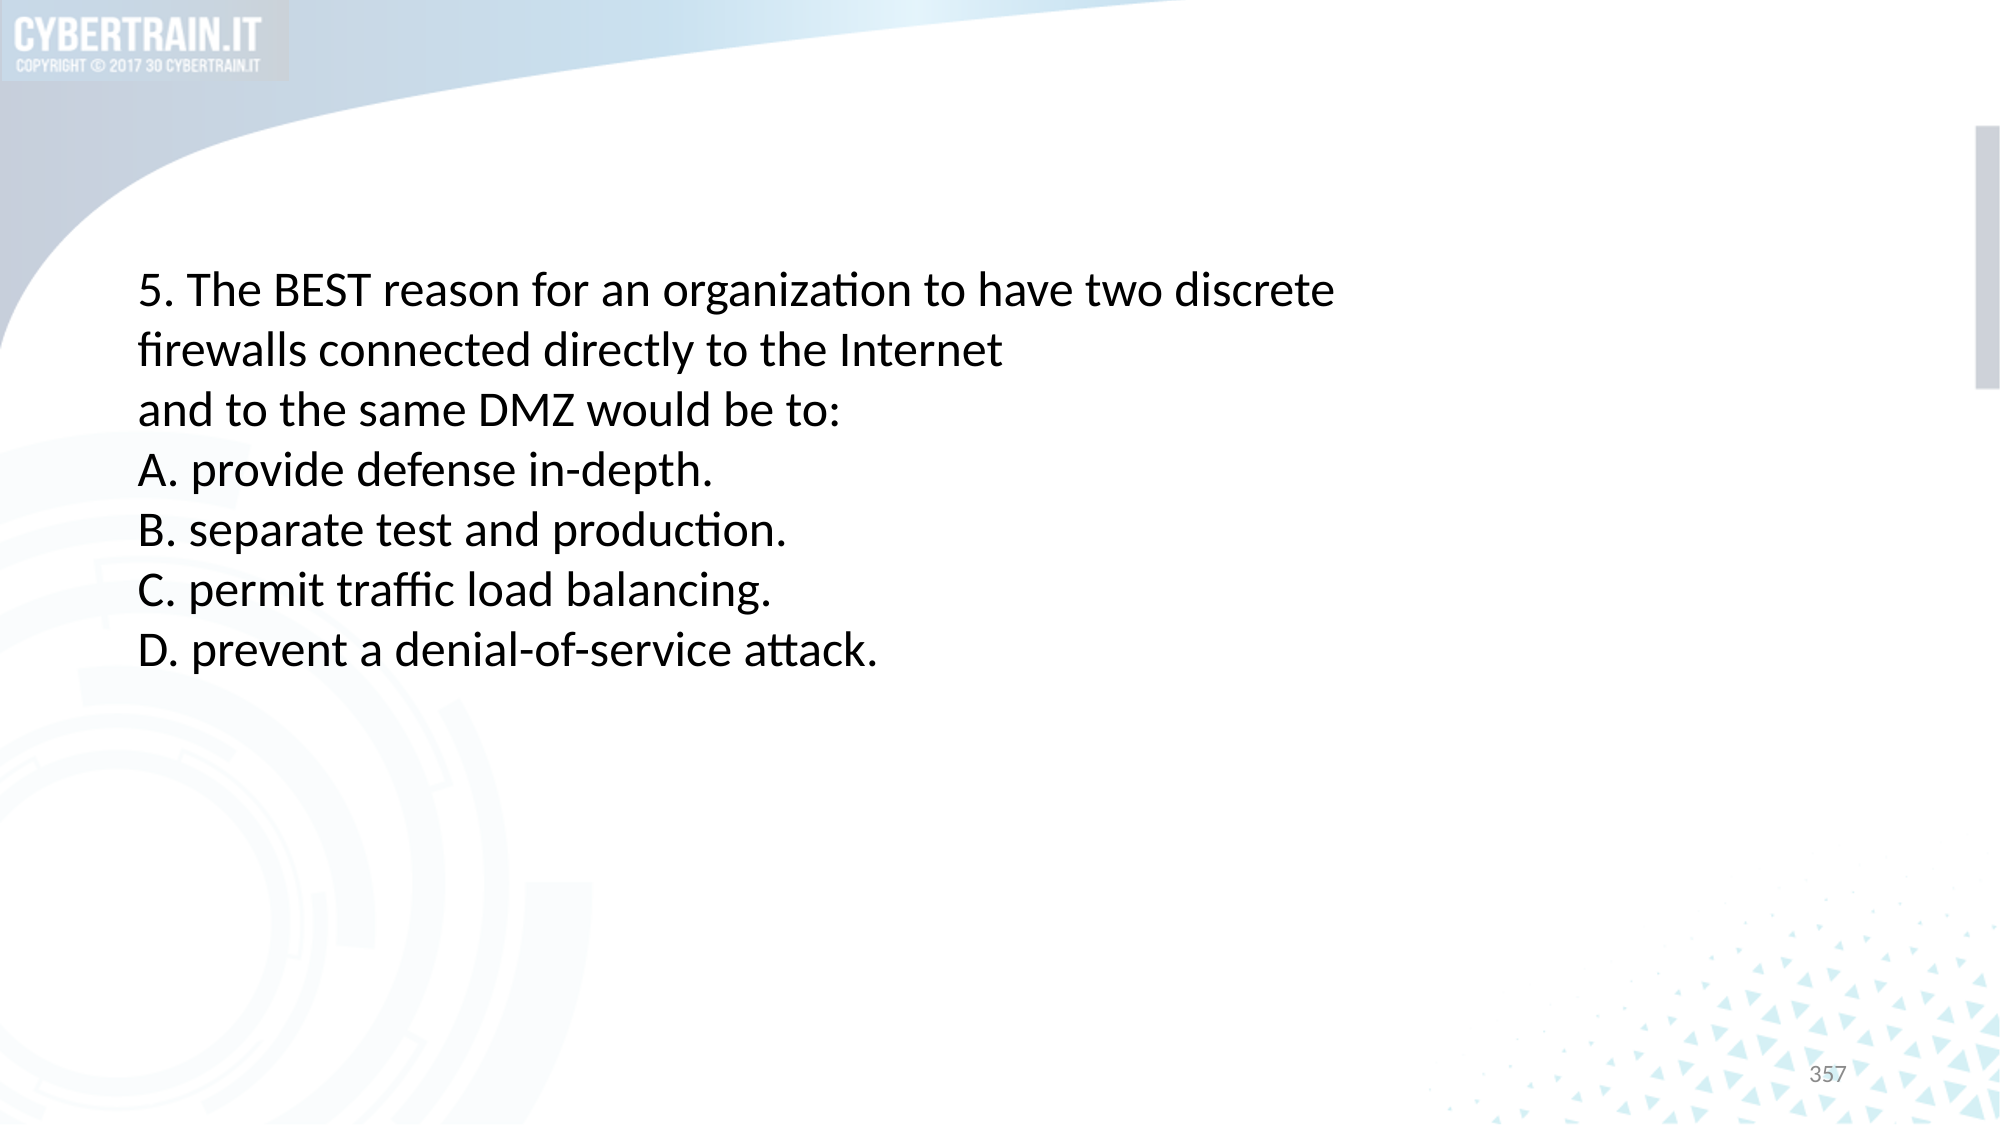

#
5. The BEST reason for an organization to have two discrete firewalls connected directly to the Internet
and to the same DMZ would be to:
A. provide defense in-depth.
B. separate test and production.
C. permit traffic load balancing.
D. prevent a denial-of-service attack.

357